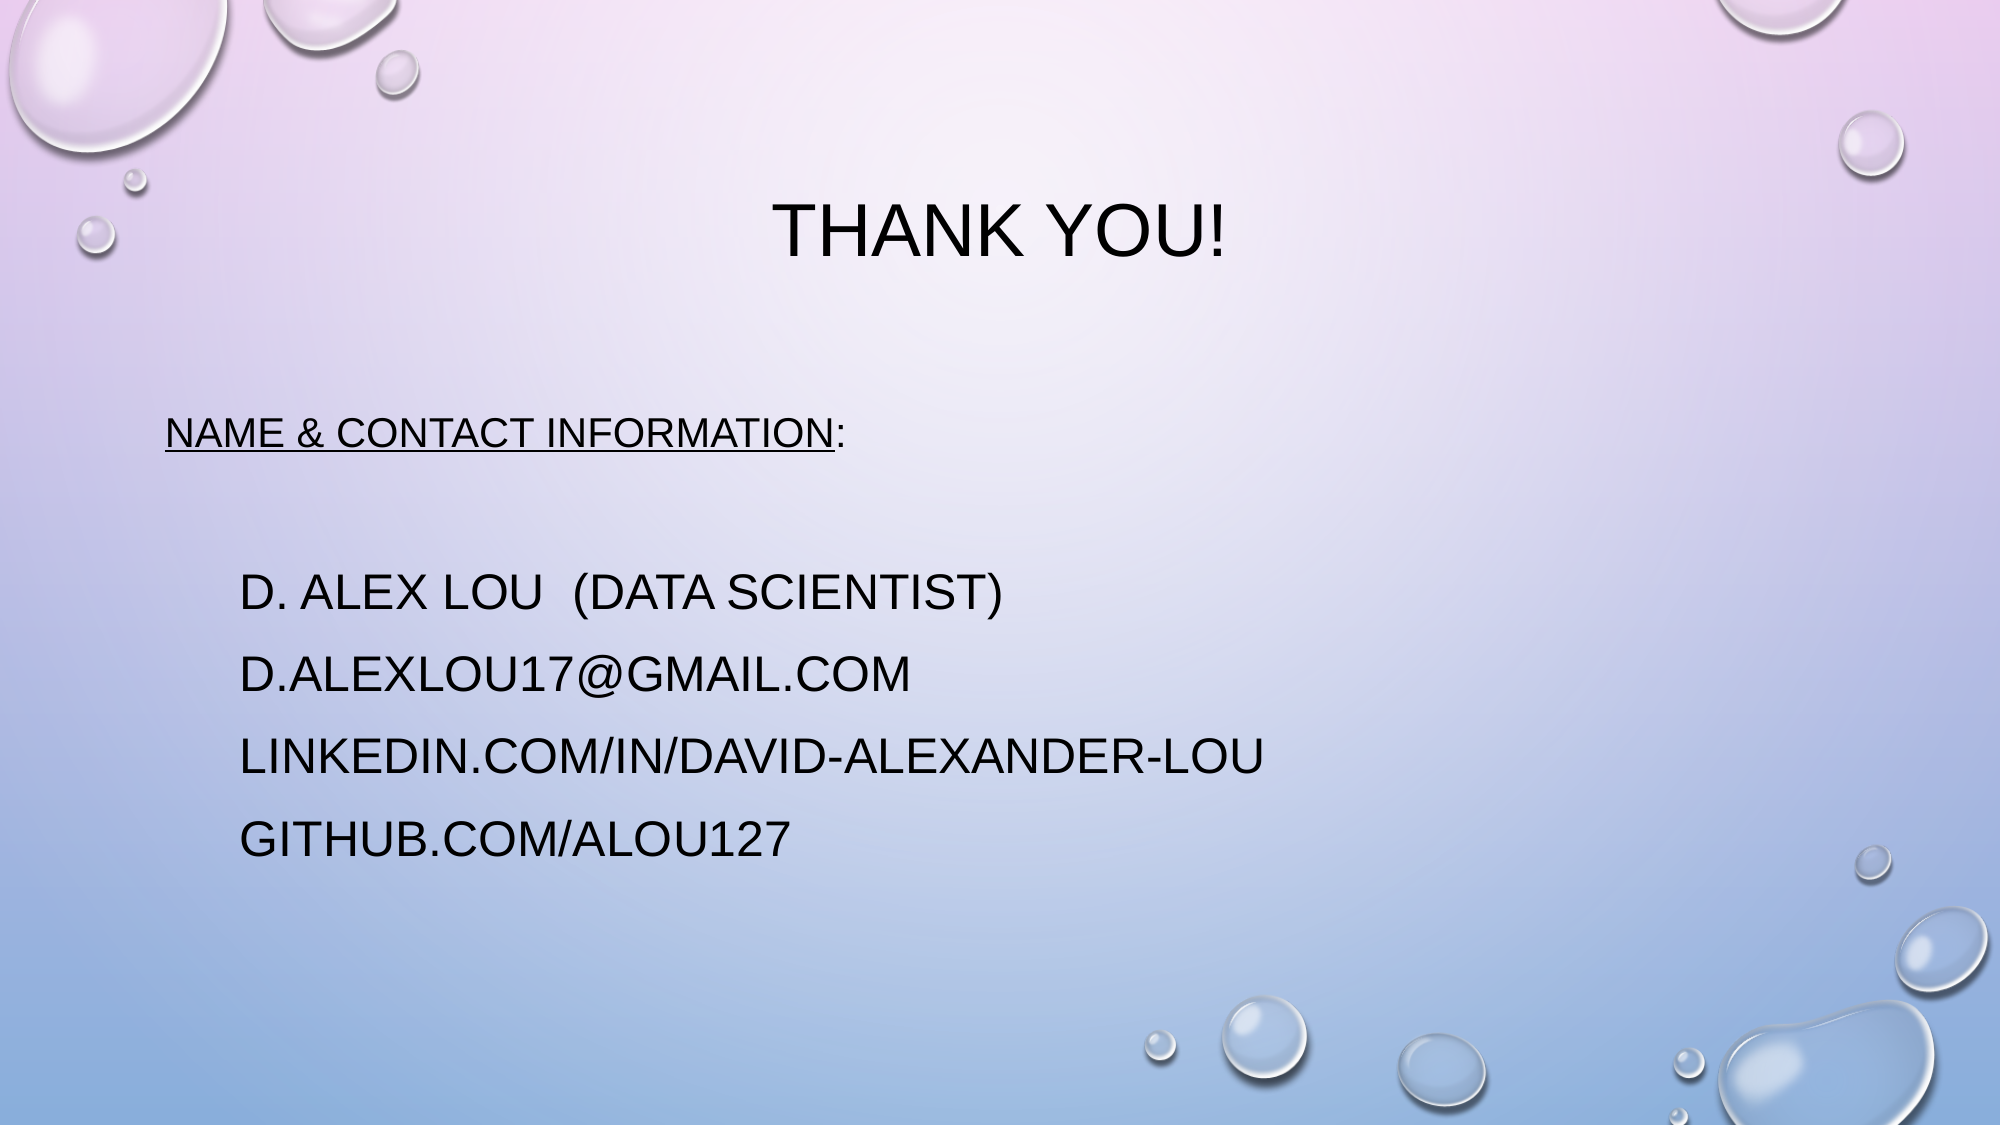

# Thank you!
Name & contact Information:

D. Alex Lou  (Data Scientist)
d.alexlou17@gmail.com
linkedin.com/in/david-alexander-lou
Github.com/alou127